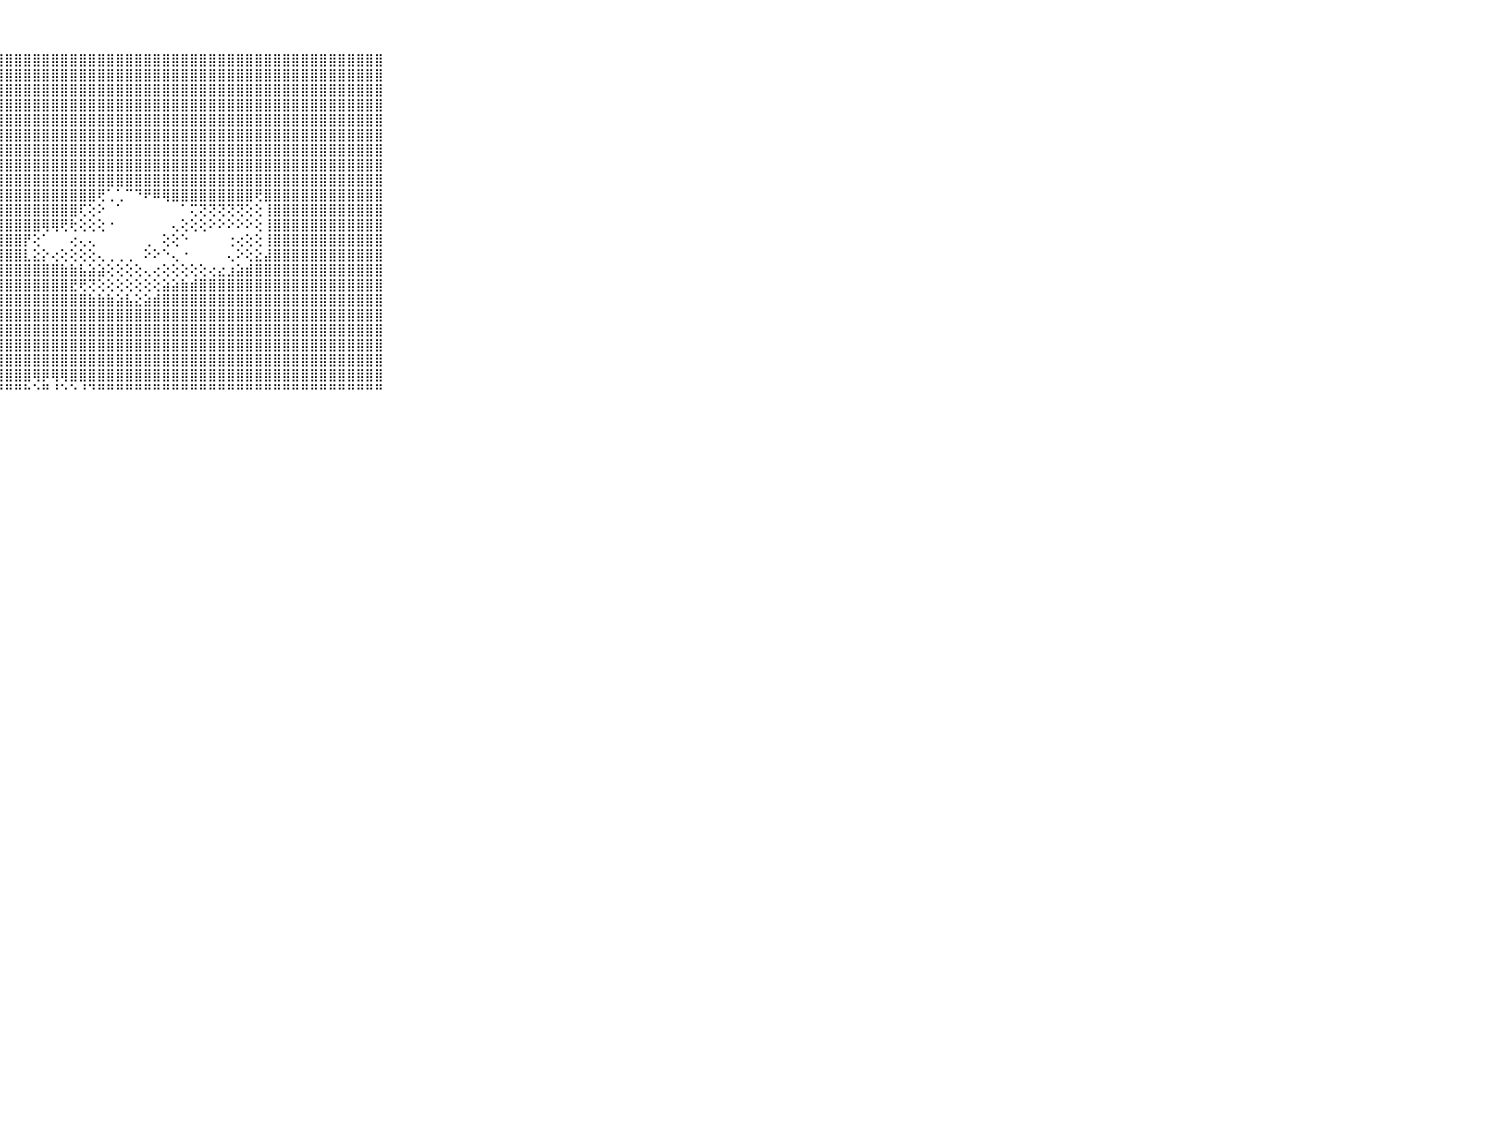

⠀⠀⠀⠀⠀⠀⠀⠀⠀⠀⠀⣿⣿⣿⣿⣿⣿⣿⣿⣿⣿⣿⣿⣿⣿⡏⢕⢸⣿⣿⣿⣿⣿⣿⣿⣿⣿⣿⣿⣿⣿⣿⣿⣿⣿⣿⣿⣿⣿⣿⣿⣿⣿⣿⣿⣿⣿⣿⣿⣿⣿⣿⣿⣿⣿⣿⣿⣿⣿⠀⠀⠀⠀⠀⠀⠀⠀⠀⠀⠀⠀
⠀⠀⠀⠀⠀⠀⠀⠀⠀⠀⠀⣿⣿⣿⣿⣿⣿⣿⣿⣿⣿⣿⣿⣿⣿⡇⢕⢸⣿⣿⣿⣿⣿⣿⣿⣿⣿⣿⣿⣿⣿⣿⣿⣿⣿⣿⣿⣿⣿⣿⣿⣿⣿⣿⣿⣿⣿⣿⣿⣿⣿⣿⣿⣿⣿⣿⣿⣿⣿⠀⠀⠀⠀⠀⠀⠀⠀⠀⠀⠀⠀
⠀⠀⠀⠀⠀⠀⠀⠀⠀⠀⠀⣿⣿⣿⣿⣿⣿⣿⣿⣿⣿⣿⣿⣿⣿⡇⢕⢸⣿⣿⣿⣿⣿⣿⣿⣿⣿⣿⣿⣿⣿⣿⣿⣿⣿⣿⣿⣿⣿⣿⣿⣿⣿⣿⣿⣿⣿⣿⣿⣿⣿⣿⣿⣿⣿⣿⣿⣿⣿⠀⠀⠀⠀⠀⠀⠀⠀⠀⠀⠀⠀
⠀⠀⠀⠀⠀⠀⠀⠀⠀⠀⠀⣿⣿⣿⣿⣿⣿⣿⣿⣿⣿⣿⣿⣿⣿⡇⢕⣼⣿⣿⣿⣿⣿⣿⣿⣿⣿⣿⣿⣿⣿⣿⣿⣿⣿⣿⣿⣿⣿⣿⣿⣿⣿⣿⣿⣿⣿⣿⣿⣿⣿⣿⣿⣿⣿⣿⣿⣿⣿⠀⠀⠀⠀⠀⠀⠀⠀⠀⠀⠀⠀
⠀⠀⠀⠀⠀⠀⠀⠀⠀⠀⠀⣿⣿⣿⣿⣿⣿⣿⣿⣿⣿⣿⣿⣿⣿⡇⢕⣿⣿⣿⣿⣿⣿⣿⣿⣿⣿⣿⣿⣿⣿⣿⣿⣿⣿⣿⣿⣿⣿⣿⣿⣿⣿⣿⣿⣿⣿⣿⣿⣿⣿⣿⣿⣿⣿⣿⣿⣿⣿⠀⠀⠀⠀⠀⠀⠀⠀⠀⠀⠀⠀
⠀⠀⠀⠀⠀⠀⠀⠀⠀⠀⠀⣿⣿⣿⣿⣿⣿⣿⣿⣿⣿⣿⣿⣿⣿⡇⢕⣿⣿⣿⣿⣿⣿⣿⣿⣿⣿⣿⣿⣿⣿⣿⣿⣿⣿⣿⣿⣿⣿⣿⣿⣿⣿⣿⣿⣿⣿⣿⣿⣿⣿⣿⣿⣿⣿⣿⣿⣿⣿⠀⠀⠀⠀⠀⠀⠀⠀⠀⠀⠀⠀
⠀⠀⠀⠀⠀⠀⠀⠀⠀⠀⠀⣿⣿⣿⣿⣿⣿⣿⣿⣿⣿⣿⣿⣿⣿⢇⢕⣿⣿⣿⣿⣿⣿⣿⣿⣿⣿⣿⣿⣿⣿⣿⣿⣿⣿⣿⣿⣿⣿⣿⣿⣿⣿⣿⣿⣿⣿⣿⣿⣿⣿⣿⣿⣿⣿⣿⣿⣿⣿⠀⠀⠀⠀⠀⠀⠀⠀⠀⠀⠀⠀
⠀⠀⠀⠀⠀⠀⠀⠀⠀⠀⠀⣿⣿⣿⣿⣿⣿⣿⣿⣿⣿⣿⣿⣿⣿⢕⢸⣿⣿⣿⣿⣿⣿⣿⣿⣿⣿⣿⣿⣿⣿⣿⣿⣿⣿⣿⣿⣿⣿⣿⣿⣿⣿⣿⣿⣿⣿⣿⣿⣿⣿⣿⣿⣿⣿⣿⣿⣿⣿⠀⠀⠀⠀⠀⠀⠀⠀⠀⠀⠀⠀
⠀⠀⠀⠀⠀⠀⠀⠀⠀⠀⠀⣿⣿⣿⣿⣿⣿⣿⣿⣿⣿⣿⣿⣿⣿⢕⢸⣿⣿⣿⣿⣿⣿⣿⣿⣿⣿⣿⣿⣿⣿⣿⣿⣿⣿⣿⣿⣿⣿⣿⣿⣿⣿⣿⣿⣿⣿⣿⣿⣿⣿⣿⣿⣿⣿⣿⣿⣿⣿⠀⠀⠀⠀⠀⠀⠀⠀⠀⠀⠀⠀
⠀⠀⠀⠀⠀⠀⠀⠀⠀⠀⠀⣿⣿⣿⣿⣿⣿⣿⣿⣿⣿⣿⣿⣿⣿⢕⢸⣿⣿⣿⣿⣿⣿⣿⣿⣿⣿⣿⢟⢁⢁⠉⠙⠟⠿⢿⣿⣿⣿⣿⣿⣿⣿⣿⣿⢟⣿⣿⣿⣿⣿⣿⣿⣿⣿⣿⣿⣿⣿⠀⠀⠀⠀⠀⠀⠀⠀⠀⠀⠀⠀
⠀⠀⠀⠀⠀⠀⠀⠀⠀⠀⠀⣿⣿⣿⣿⣿⣿⣿⣿⣿⣿⣿⣿⣿⣿⢕⢸⣿⣿⣿⣿⣿⣿⣿⣿⣿⢏⢕⠕⠀⠁⠀⠀⠀⠀⠀⠀⠁⢍⢝⢝⢝⢝⢝⢕⢕⢸⣿⣿⣿⣿⣿⣿⣿⣿⣿⣿⣿⣿⠀⠀⠀⠀⠀⠀⠀⠀⠀⠀⠀⠀
⠀⠀⠀⠀⠀⠀⠀⠀⠀⠀⠀⣿⣿⣿⣿⣿⣿⣿⣿⣿⣿⣿⣿⣿⣿⢕⢸⣿⣿⣿⣿⣿⢿⢿⢟⢗⢕⢕⢕⠐⠀⠀⠀⠀⠀⠀⢄⢕⢕⢕⠕⠕⠕⠕⠕⢕⢸⣿⣿⣿⣿⣿⣿⣿⣿⣿⣿⣿⣿⠀⠀⠀⠀⠀⠀⠀⠀⠀⠀⠀⠀
⠀⠀⠀⠀⠀⠀⠀⠀⠀⠀⠀⣿⣿⣿⣿⣿⣿⣿⣿⣿⣿⣿⣿⣿⣿⢕⣾⣿⣿⣿⡟⢕⠁⠀⠀⢔⢄⢄⠀⠀⠀⠀⠀⢀⠀⢕⢕⠑⠀⠀⠀⠀⢐⢔⢕⢕⢸⣿⣿⣿⣿⣿⣿⣿⣿⣿⣿⣿⣿⠀⠀⠀⠀⠀⠀⠀⠀⠀⠀⠀⠀
⠀⠀⠀⠀⠀⠀⠀⠀⠀⠀⠀⣿⣿⣿⣿⣿⣿⣿⣿⣿⣿⣿⣿⣿⡏⢕⣿⣿⣿⣿⣇⣕⡕⢔⢕⢕⢕⢕⢄⢀⢀⢀⠀⠕⠕⠑⢄⠐⠀⠀⠀⠀⢄⠕⢕⣕⣼⣿⣿⣿⣿⣿⣿⣿⣿⣿⣿⣿⣿⠀⠀⠀⠀⠀⠀⠀⠀⠀⠀⠀⠀
⠀⠀⠀⠀⠀⠀⠀⠀⠀⠀⠀⣿⣿⣿⣿⣿⣿⣿⣿⣿⣿⣿⣿⣿⡇⢕⣿⣿⣿⣿⣿⣿⣿⣿⣷⣷⣧⣵⣵⢕⢕⢕⢕⢄⢔⢕⢕⢕⢕⢕⢔⣔⣰⣵⣾⣿⣿⣿⣿⣿⣿⣿⣿⣿⣿⣿⣿⣿⣿⠀⠀⠀⠀⠀⠀⠀⠀⠀⠀⠀⠀
⠀⠀⠀⠀⠀⠀⠀⠀⠀⠀⠀⣿⣿⣿⣿⣿⣿⣿⣿⣿⣿⣿⣿⣿⡇⢕⣿⣿⣿⣿⣿⣿⣿⣿⣿⣟⢟⢝⢕⢕⢕⢕⢕⢕⢕⣵⣵⣷⣾⣿⣿⣿⣿⣿⣿⣿⣿⣿⣿⣿⣿⣿⣿⣿⣿⣿⣿⣿⣿⠀⠀⠀⠀⠀⠀⠀⠀⠀⠀⠀⠀
⠀⠀⠀⠀⠀⠀⠀⠀⠀⠀⠀⣿⣿⣿⣿⣿⣿⣿⣿⣿⣿⣿⣿⣿⡇⢸⣿⣿⣿⣿⣿⣿⣿⣿⣿⣿⣿⣷⣷⣷⣵⣧⣕⣵⣾⣿⣿⣿⣿⣿⣿⣿⣿⣿⣿⣿⣿⣿⣿⣿⣿⣿⣿⣿⣿⣿⣿⣿⣿⠀⠀⠀⠀⠀⠀⠀⠀⠀⠀⠀⠀
⠀⠀⠀⠀⠀⠀⠀⠀⠀⠀⠀⣿⣿⣿⣿⣿⣿⣿⣿⣿⣿⣿⣿⣿⣧⣸⣿⣿⣿⣿⣿⣿⣿⣿⣿⣿⣿⣿⣿⣿⣿⣿⣿⣿⣿⣿⣿⣿⣿⣿⣿⣿⣿⣿⣿⣿⣿⣿⣿⣿⣿⣿⣿⣿⣿⣿⣿⣿⣿⠀⠀⠀⠀⠀⠀⠀⠀⠀⠀⠀⠀
⠀⠀⠀⠀⠀⠀⠀⠀⠀⠀⠀⣿⣿⣿⣿⣿⣿⣿⣿⣿⣿⣿⣿⣿⣿⣿⣿⣿⣿⣿⣿⣿⣿⣿⣿⣿⣿⣿⣿⣿⣿⣿⣿⣿⣿⣿⣿⣿⣿⣿⣿⣿⣿⣿⣿⣿⣿⣿⣿⣿⣿⣿⣿⣿⣿⣿⣿⣿⣿⠀⠀⠀⠀⠀⠀⠀⠀⠀⠀⠀⠀
⠀⠀⠀⠀⠀⠀⠀⠀⠀⠀⠀⣿⣿⣿⣿⣿⣿⣿⣿⣿⣿⣿⣿⣿⣿⣿⣿⣿⣿⣿⣿⣿⣿⣿⣿⣿⣿⣿⣿⣿⣿⣿⣿⣿⣿⣿⣿⣿⣿⣿⣿⣿⣿⣿⣿⣿⣿⣿⣿⣿⣿⣿⣿⣿⣿⣿⣿⣿⣿⠀⠀⠀⠀⠀⠀⠀⠀⠀⠀⠀⠀
⠀⠀⠀⠀⠀⠀⠀⠀⠀⠀⠀⣿⣿⣿⣿⣿⣿⣿⣿⣿⣿⣿⣿⣿⣿⣿⣿⣿⣿⣿⣿⣿⣿⣿⣿⣿⣿⣿⣿⣿⣿⣿⣿⣿⣿⣿⣿⣿⣿⣿⣿⣿⣿⣿⣿⣿⣿⣿⣿⣿⣿⣿⣿⣿⣿⣿⣿⣿⣿⠀⠀⠀⠀⠀⠀⠀⠀⠀⠀⠀⠀
⠀⠀⠀⠀⠀⠀⠀⠀⠀⠀⠀⣿⣿⣿⣿⣿⣿⣿⣿⣿⣿⣿⣿⡟⢟⢟⢻⢻⣿⣿⣿⢿⡿⢿⢿⣿⣿⣿⣿⣿⣿⣿⣿⣿⣿⣿⣿⣿⣿⣿⣿⣿⣿⣿⣿⣿⣿⣿⣿⣿⣿⣿⣿⣿⣿⣿⣿⣿⣿⠀⠀⠀⠀⠀⠀⠀⠀⠀⠀⠀⠀
⠀⠀⠀⠀⠀⠀⠀⠀⠀⠀⠀⠋⠙⠙⠙⠙⠛⠛⠛⠛⠛⠛⠛⠃⠑⠑⠘⠛⠛⠛⠓⠑⠛⠘⠑⠑⠘⠙⠛⠛⠛⠛⠛⠛⠛⠛⠛⠛⠛⠛⠛⠛⠛⠛⠛⠛⠛⠛⠛⠛⠛⠛⠛⠛⠛⠛⠛⠛⠛⠀⠀⠀⠀⠀⠀⠀⠀⠀⠀⠀⠀